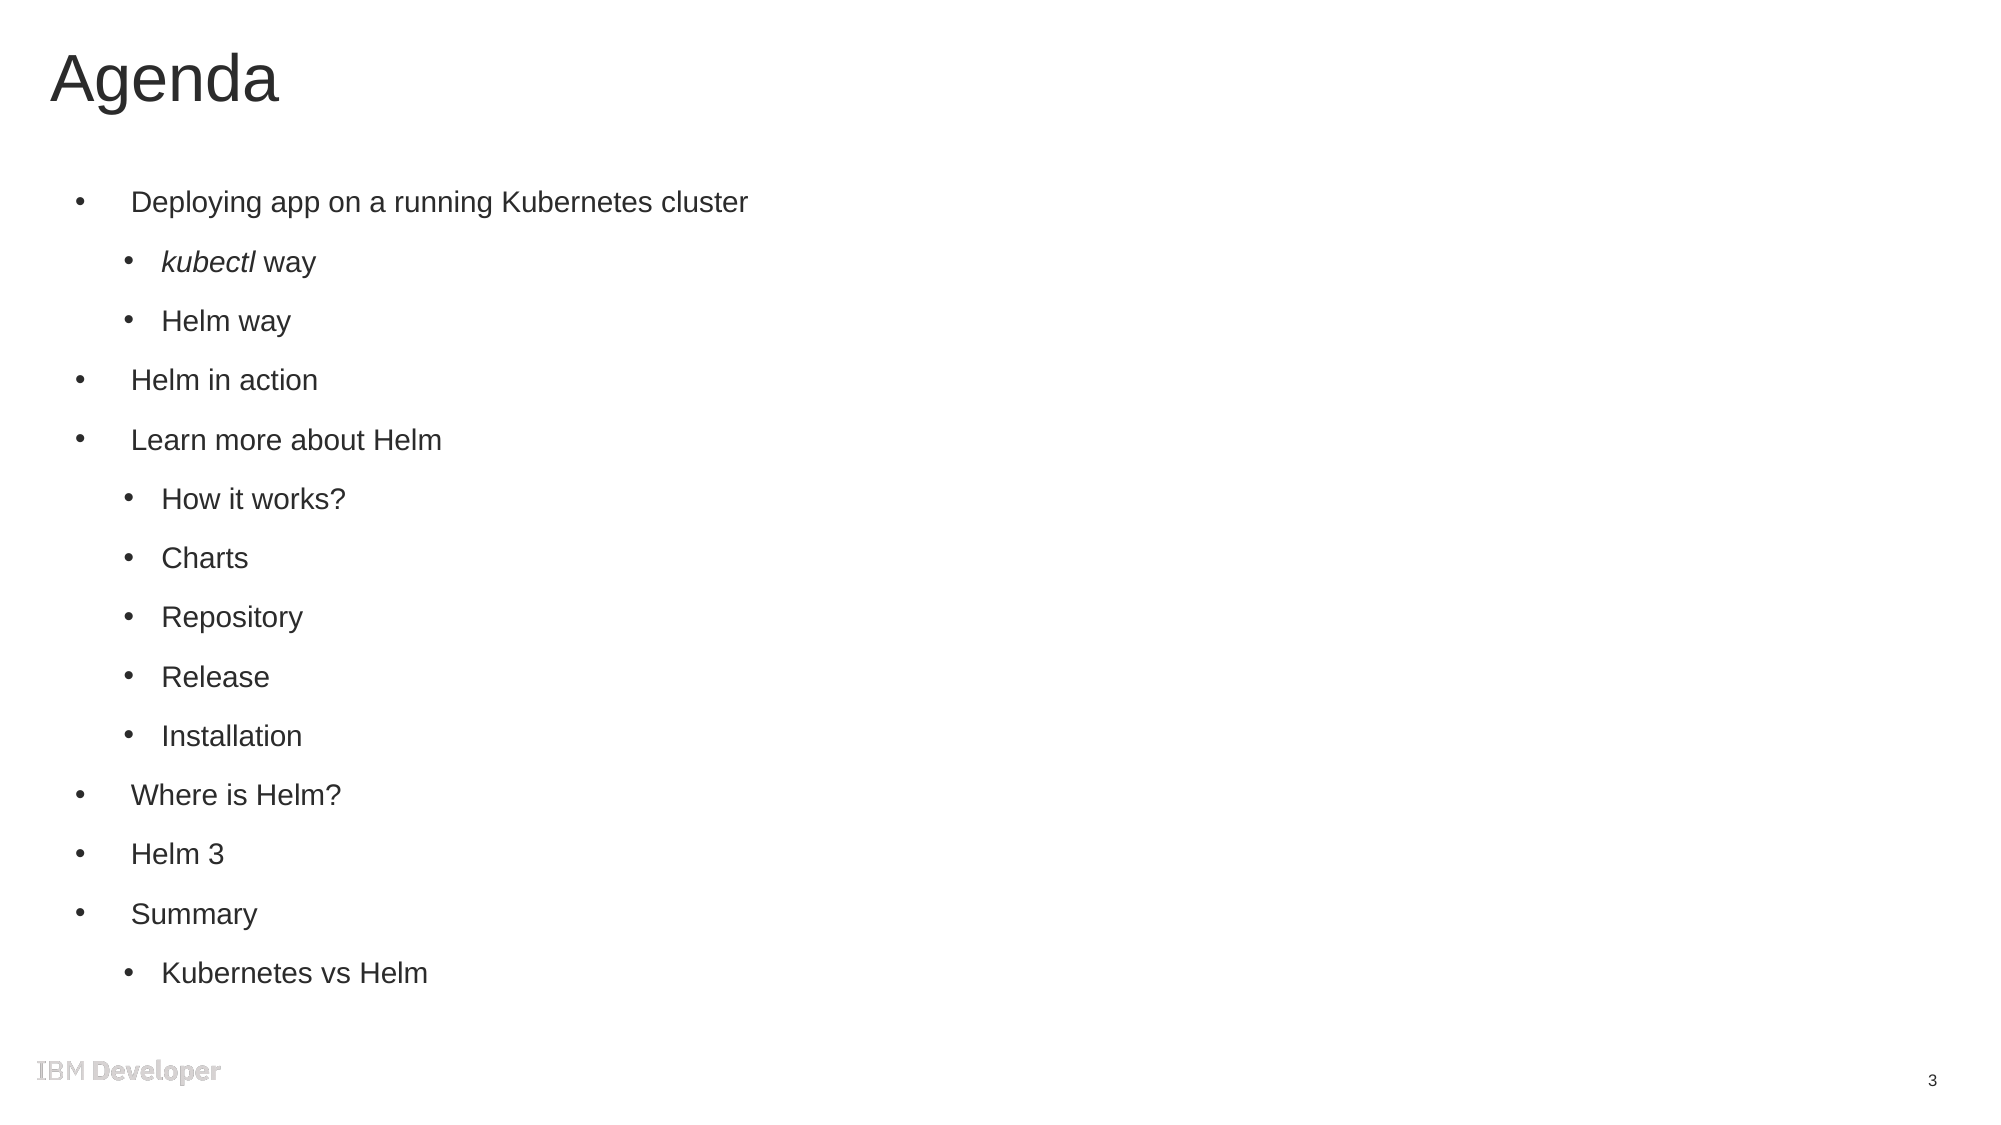

# Agenda
Deploying app on a running Kubernetes cluster
kubectl way
Helm way
Helm in action
Learn more about Helm
How it works?
Charts
Repository
Release
Installation
Where is Helm?
Helm 3
Summary
Kubernetes vs Helm

3